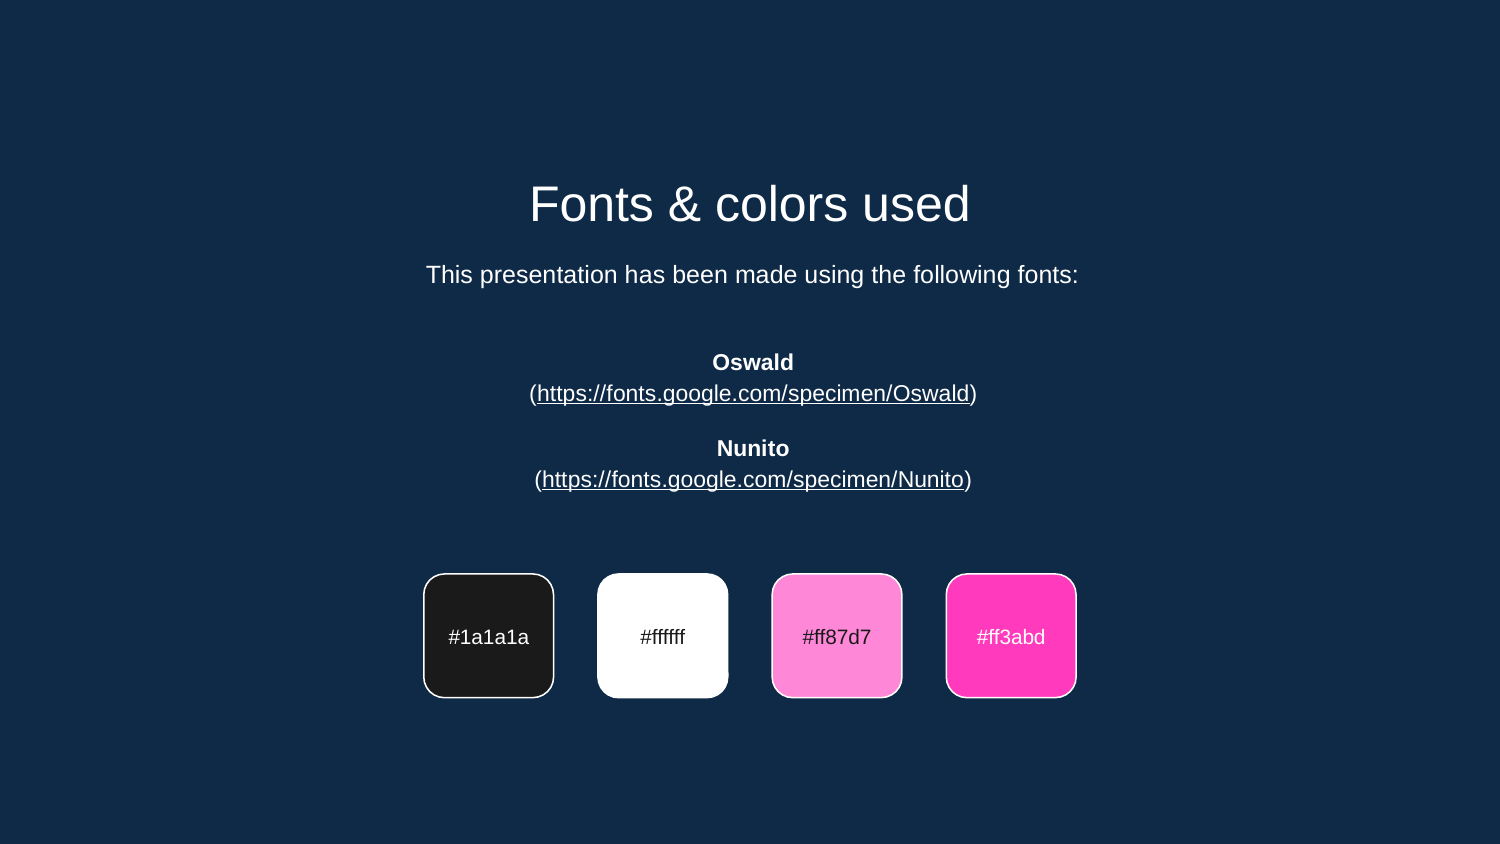

Fonts & colors used
This presentation has been made using the following fonts:

Oswald
(https://fonts.google.com/specimen/Oswald)

Nunito
(https://fonts.google.com/specimen/Nunito)

#1a1a1a
#ffffff
#ff87d7
#ff3abd